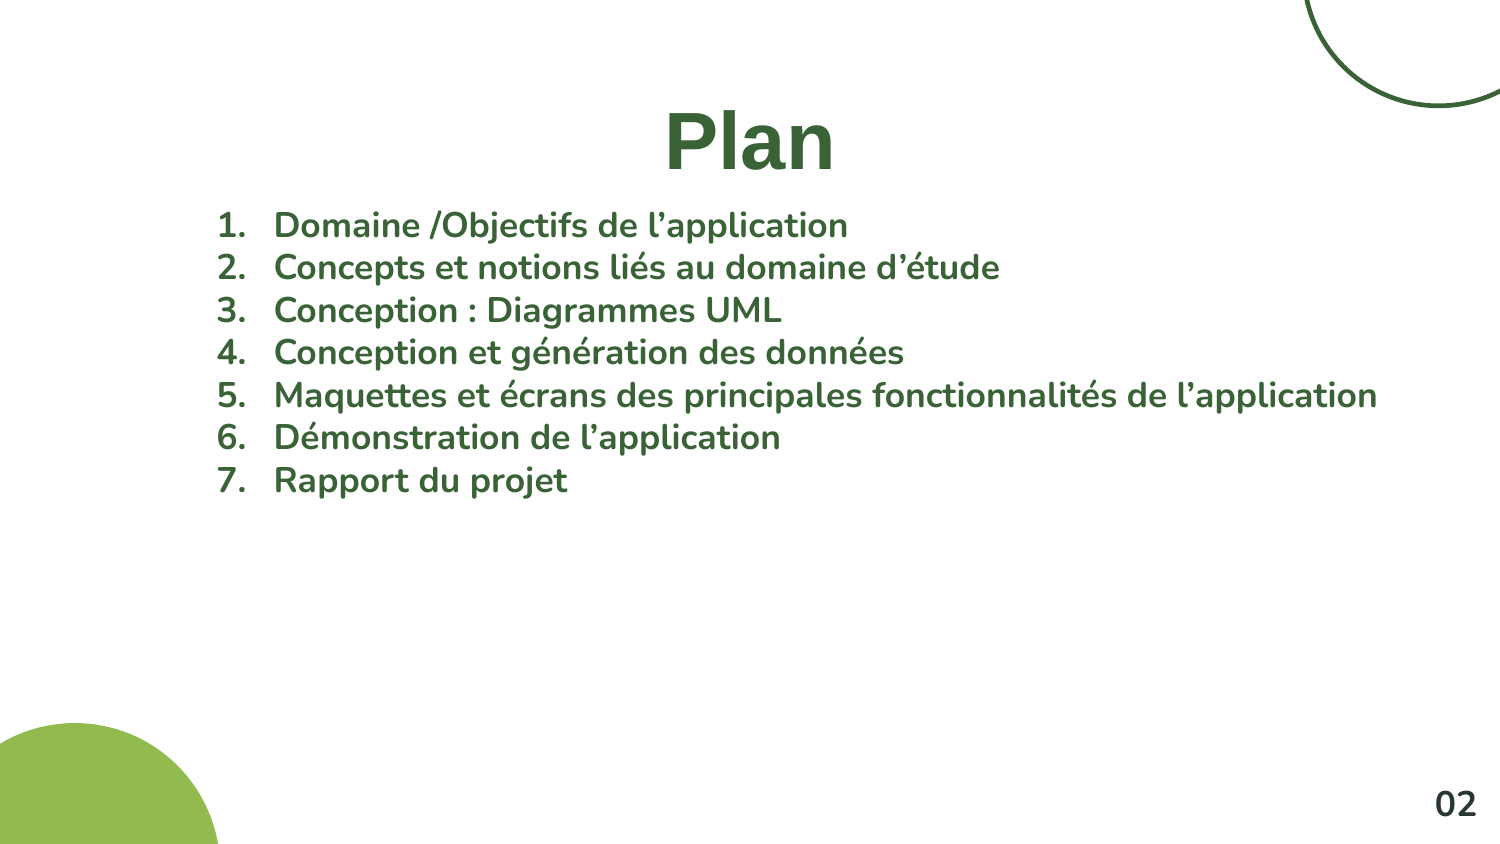

# Plan
Domaine /Objectifs de l’application
Concepts et notions liés au domaine d’étude
Conception : Diagrammes UML
Conception et génération des données
Maquettes et écrans des principales fonctionnalités de l’application
Démonstration de l’application
Rapport du projet

02